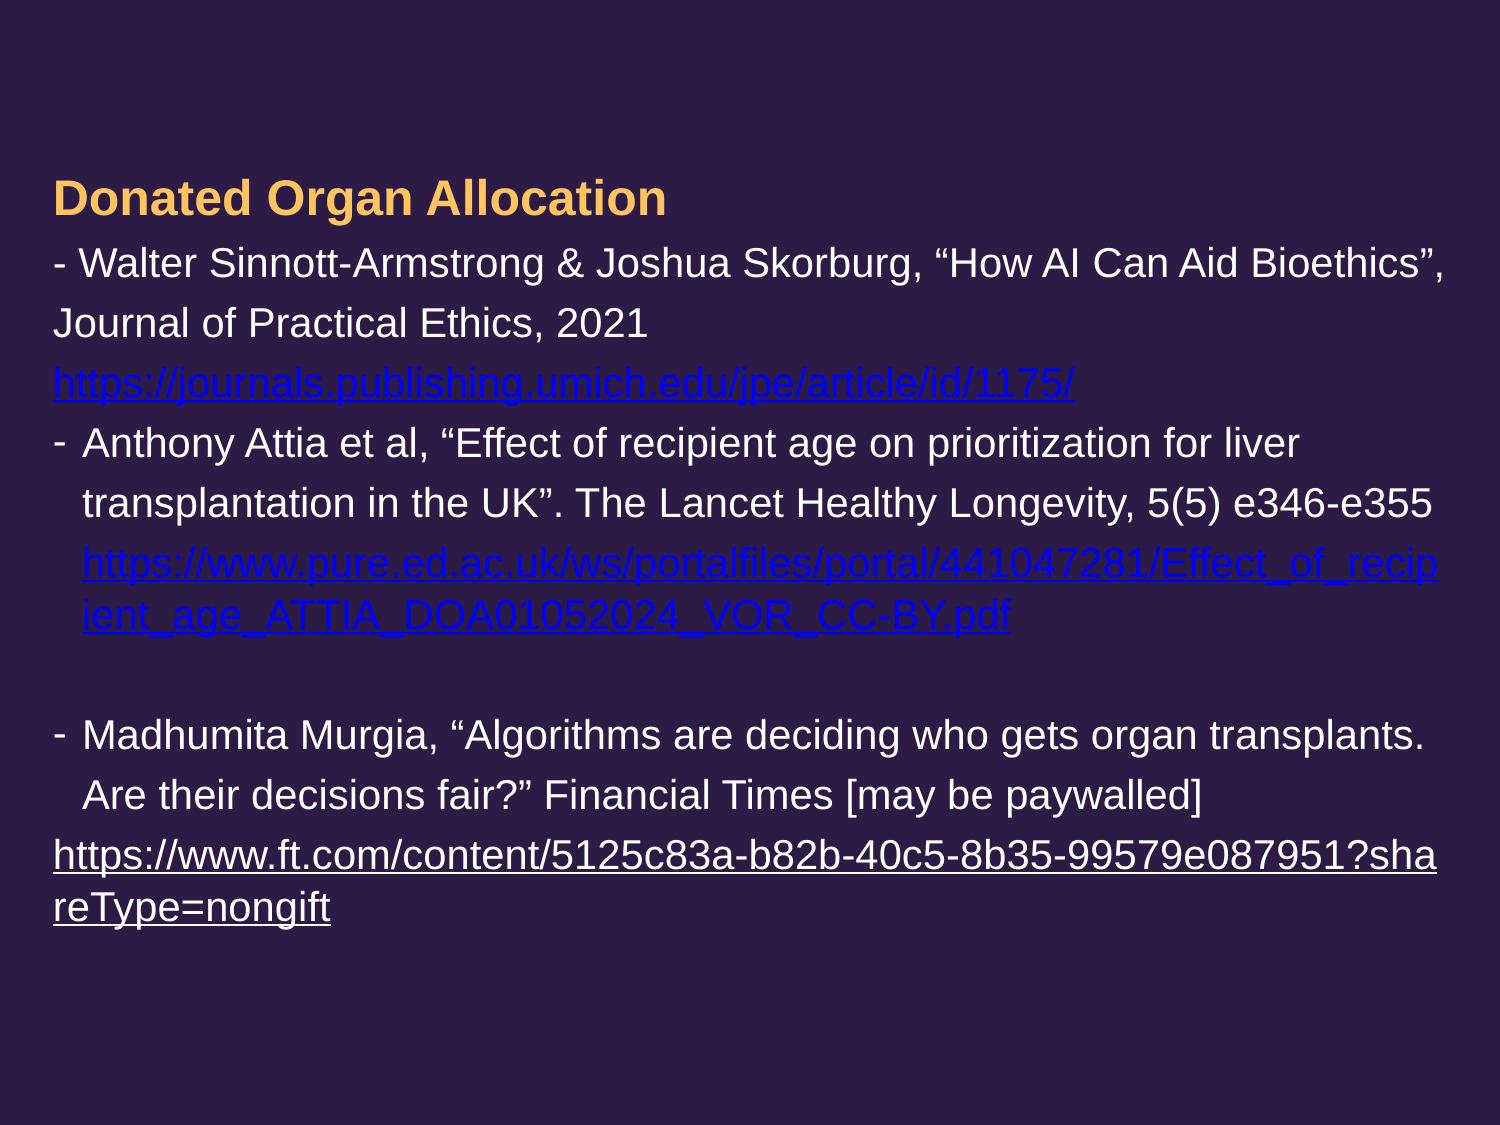

# REFERENCES III
Donated Organ Allocation
- Walter Sinnott-Armstrong & Joshua Skorburg, “How AI Can Aid Bioethics”, Journal of Practical Ethics, 2021 https://journals.publishing.umich.edu/jpe/article/id/1175/
Anthony Attia et al, “Effect of recipient age on prioritization for liver transplantation in the UK”. The Lancet Healthy Longevity, 5(5) e346-e355 https://www.pure.ed.ac.uk/ws/portalfiles/portal/441047281/Effect_of_recipient_age_ATTIA_DOA01052024_VOR_CC-BY.pdf
Madhumita Murgia, “Algorithms are deciding who gets organ transplants. Are their decisions fair?” Financial Times [may be paywalled]
https://www.ft.com/content/5125c83a-b82b-40c5-8b35-99579e087951?shareType=nongift